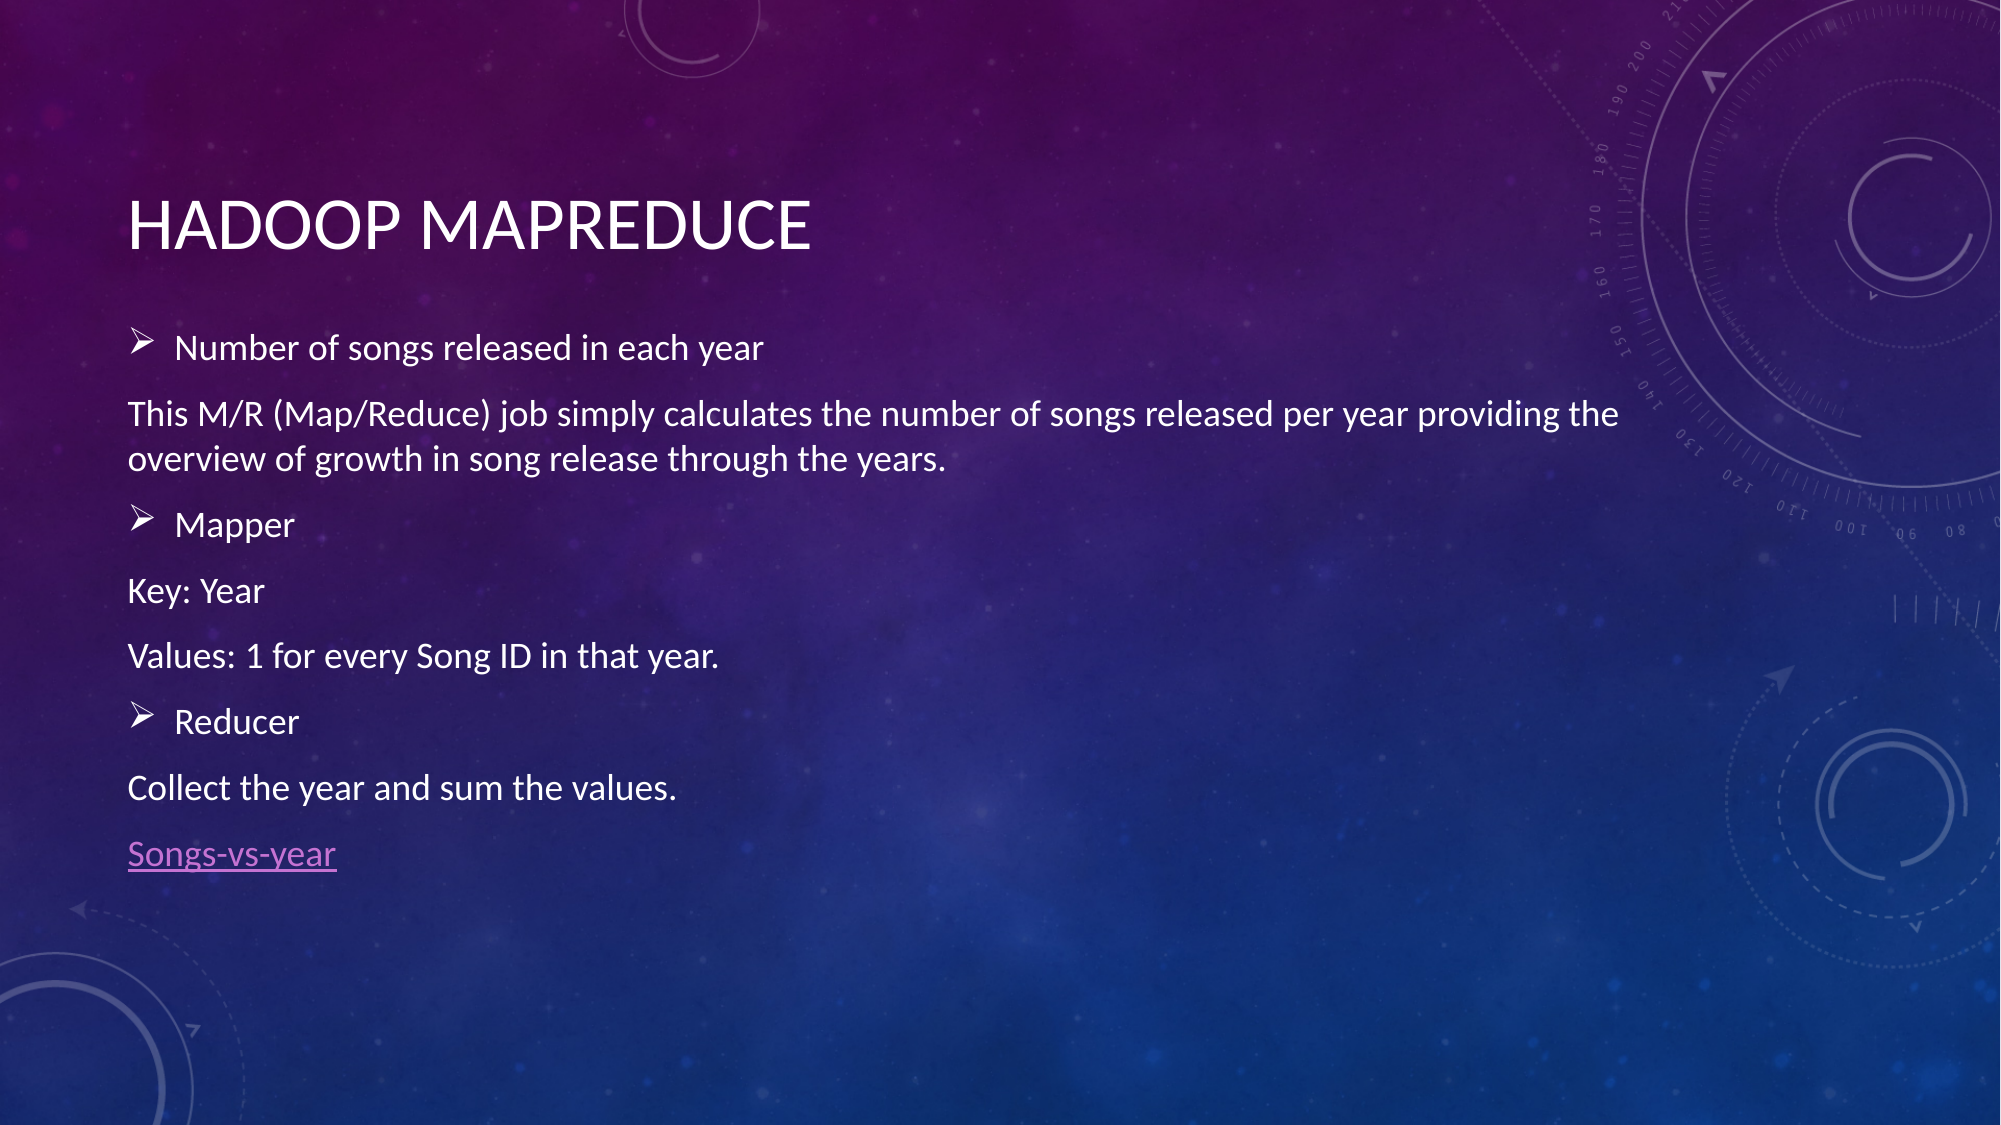

# Hadoop MapReduce
Number of songs released in each year
This M/R (Map/Reduce) job simply calculates the number of songs released per year providing the overview of growth in song release through the years.
Mapper
Key: Year
Values: 1 for every Song ID in that year.
Reducer
Collect the year and sum the values.
Songs-vs-year